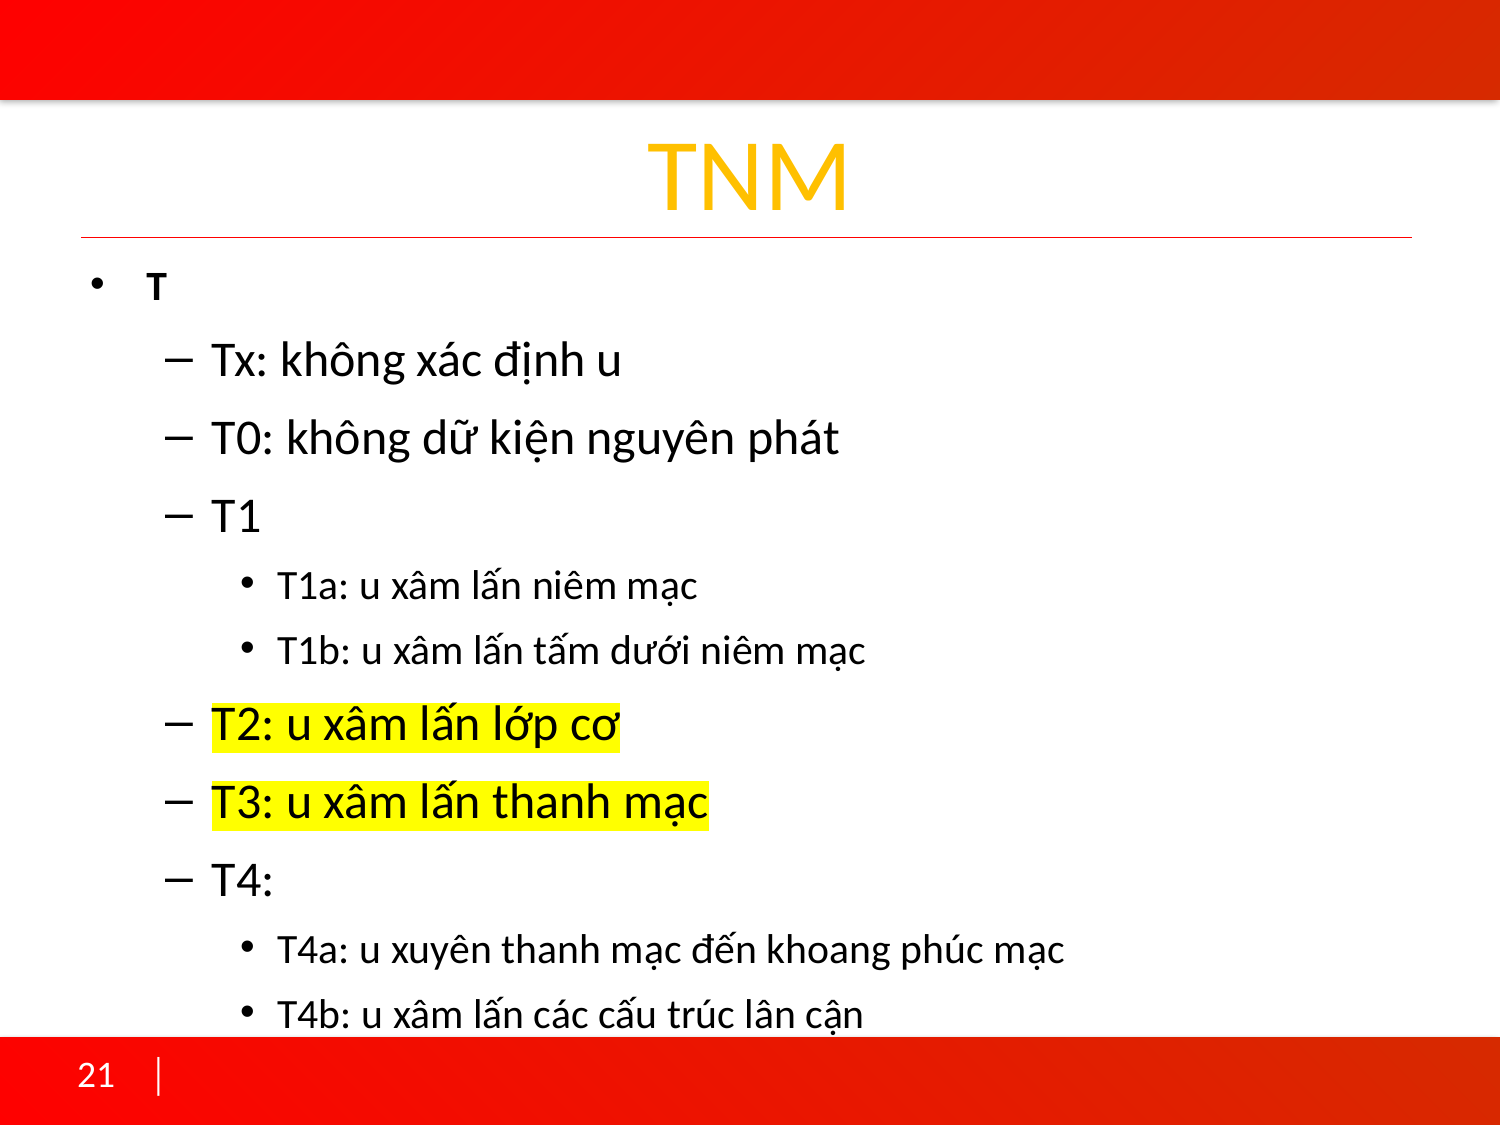

# TNM
T
Tx: không xác định u
T0: không dữ kiện nguyên phát
T1
T1a: u xâm lấn niêm mạc
T1b: u xâm lấn tấm dưới niêm mạc
T2: u xâm lấn lớp cơ
T3: u xâm lấn thanh mạc
T4:
T4a: u xuyên thanh mạc đến khoang phúc mạc
T4b: u xâm lấn các cấu trúc lân cận